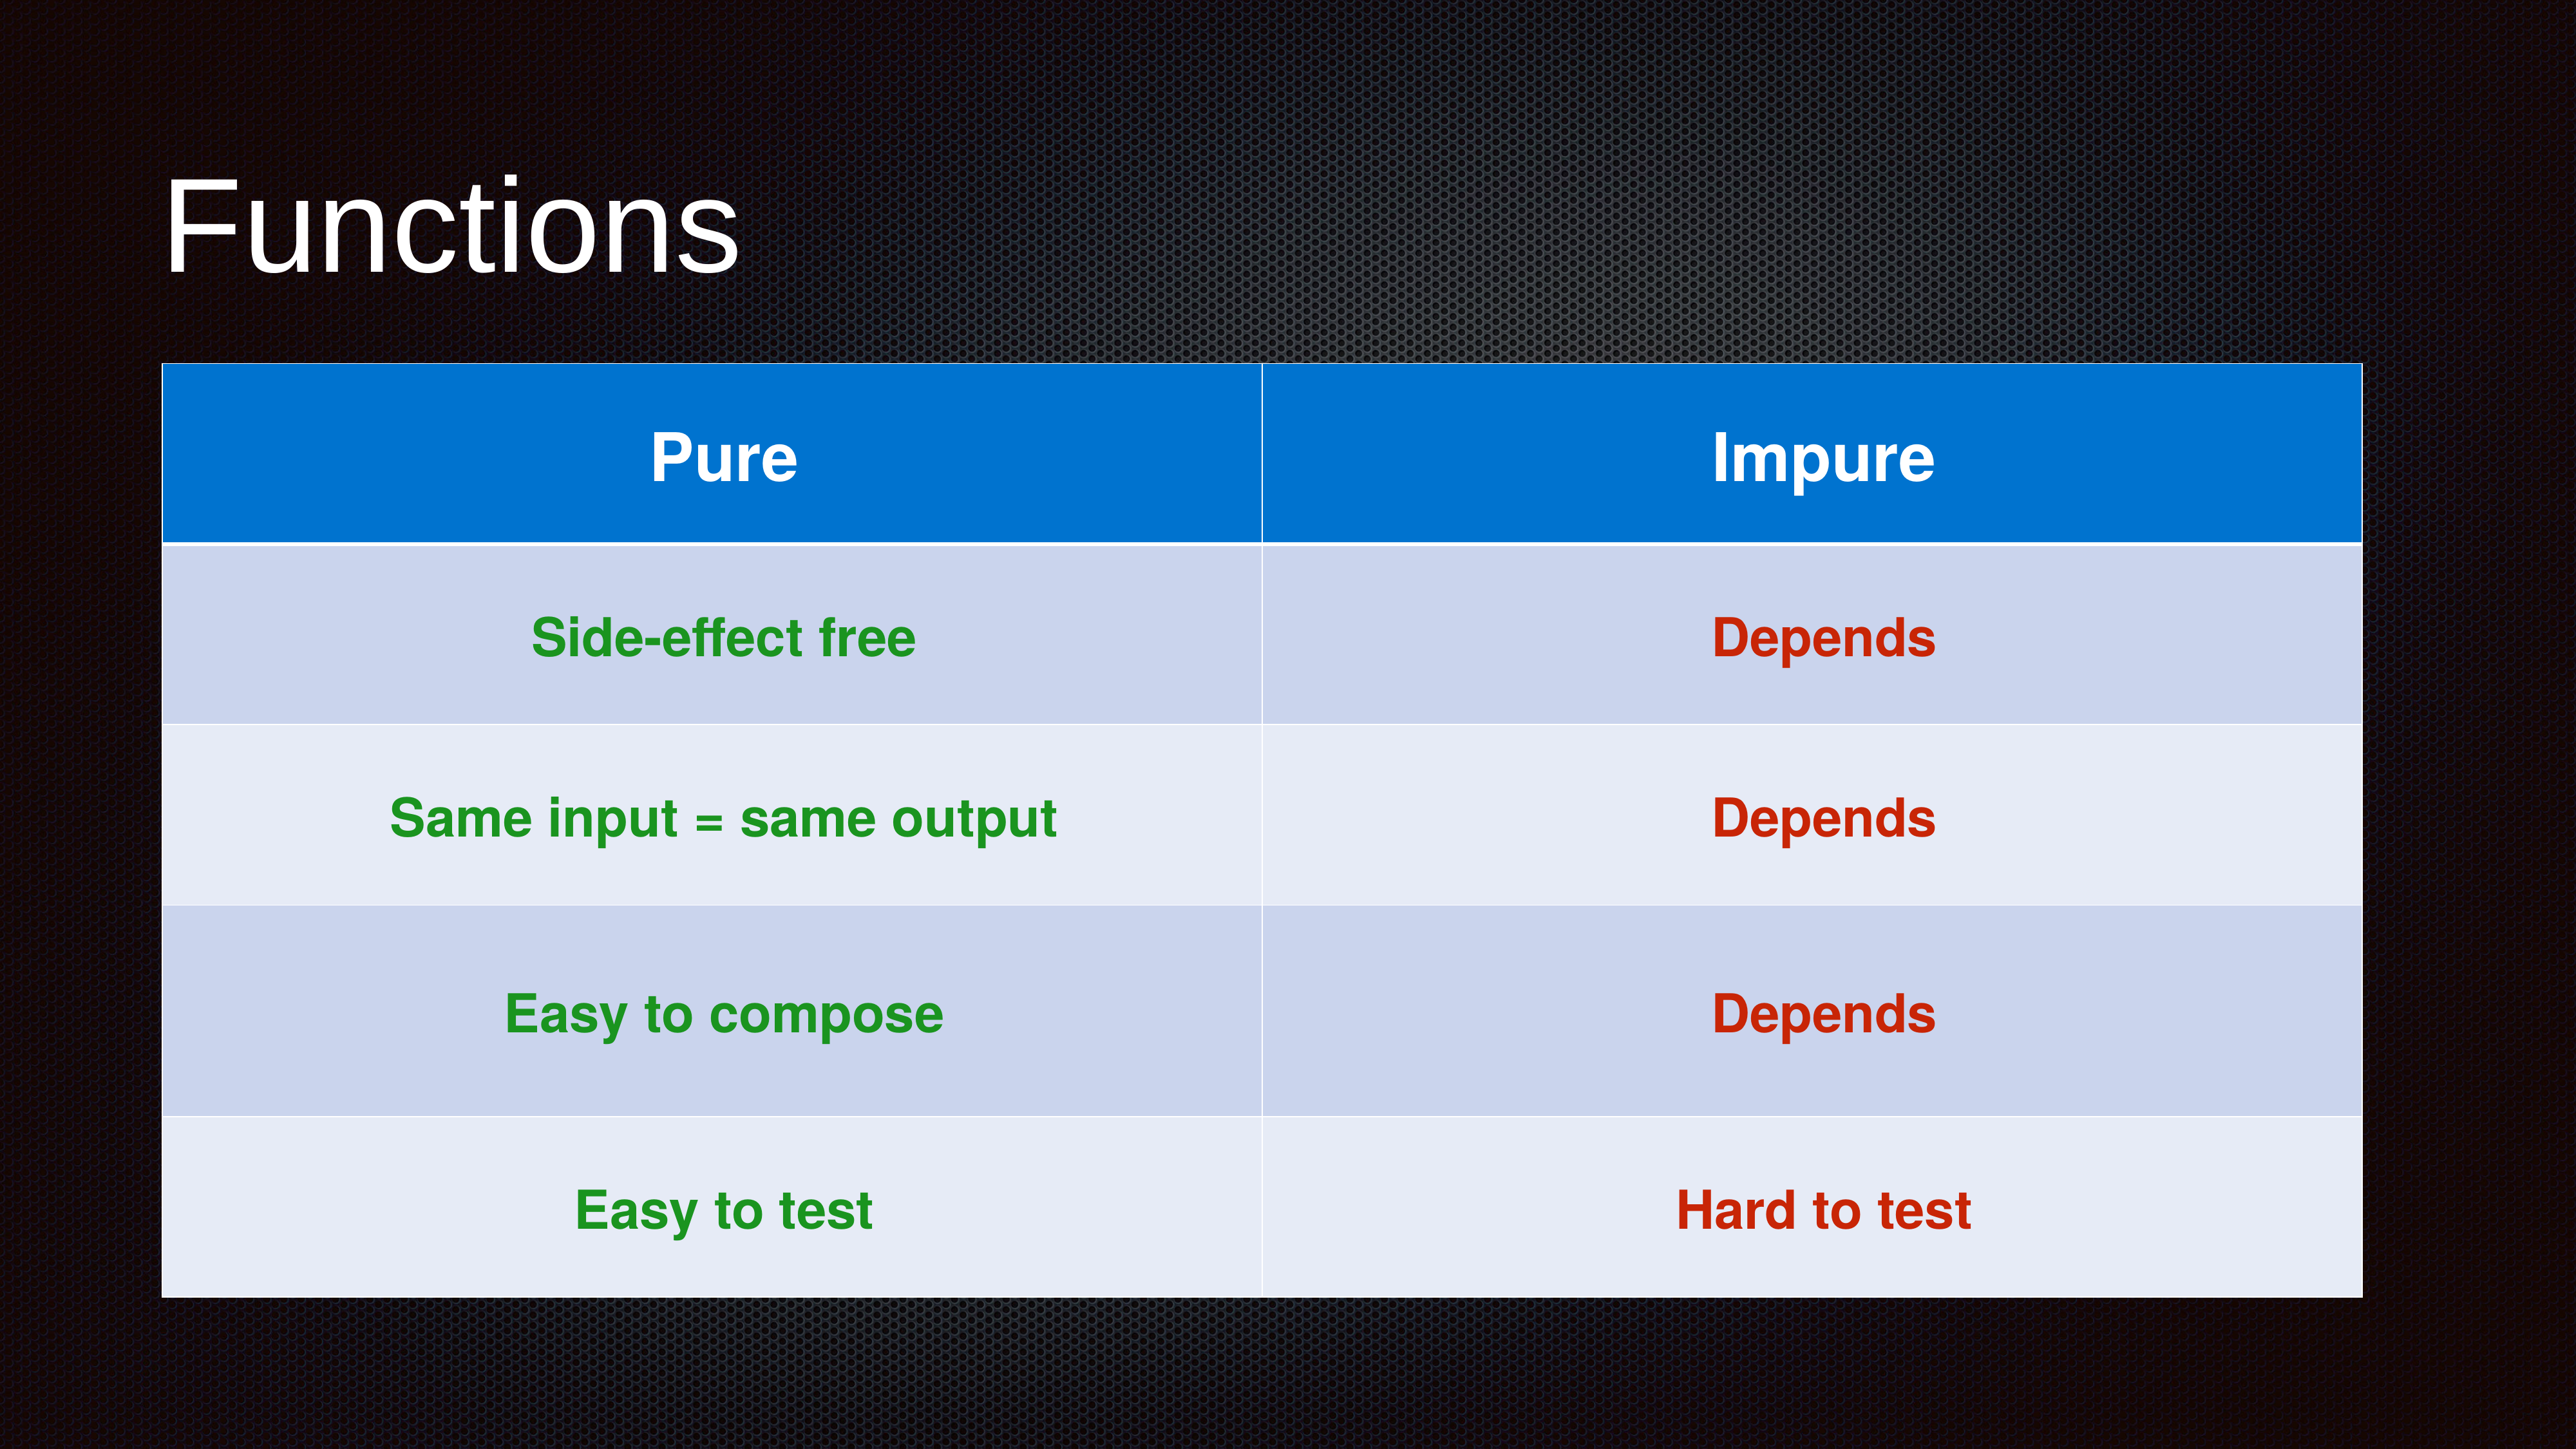

# Functions
| Pure | Impure |
| --- | --- |
| Side-effect free | Depends |
| Same input = same output | Depends |
| Easy to compose | Depends |
| Easy to test | Hard to test |